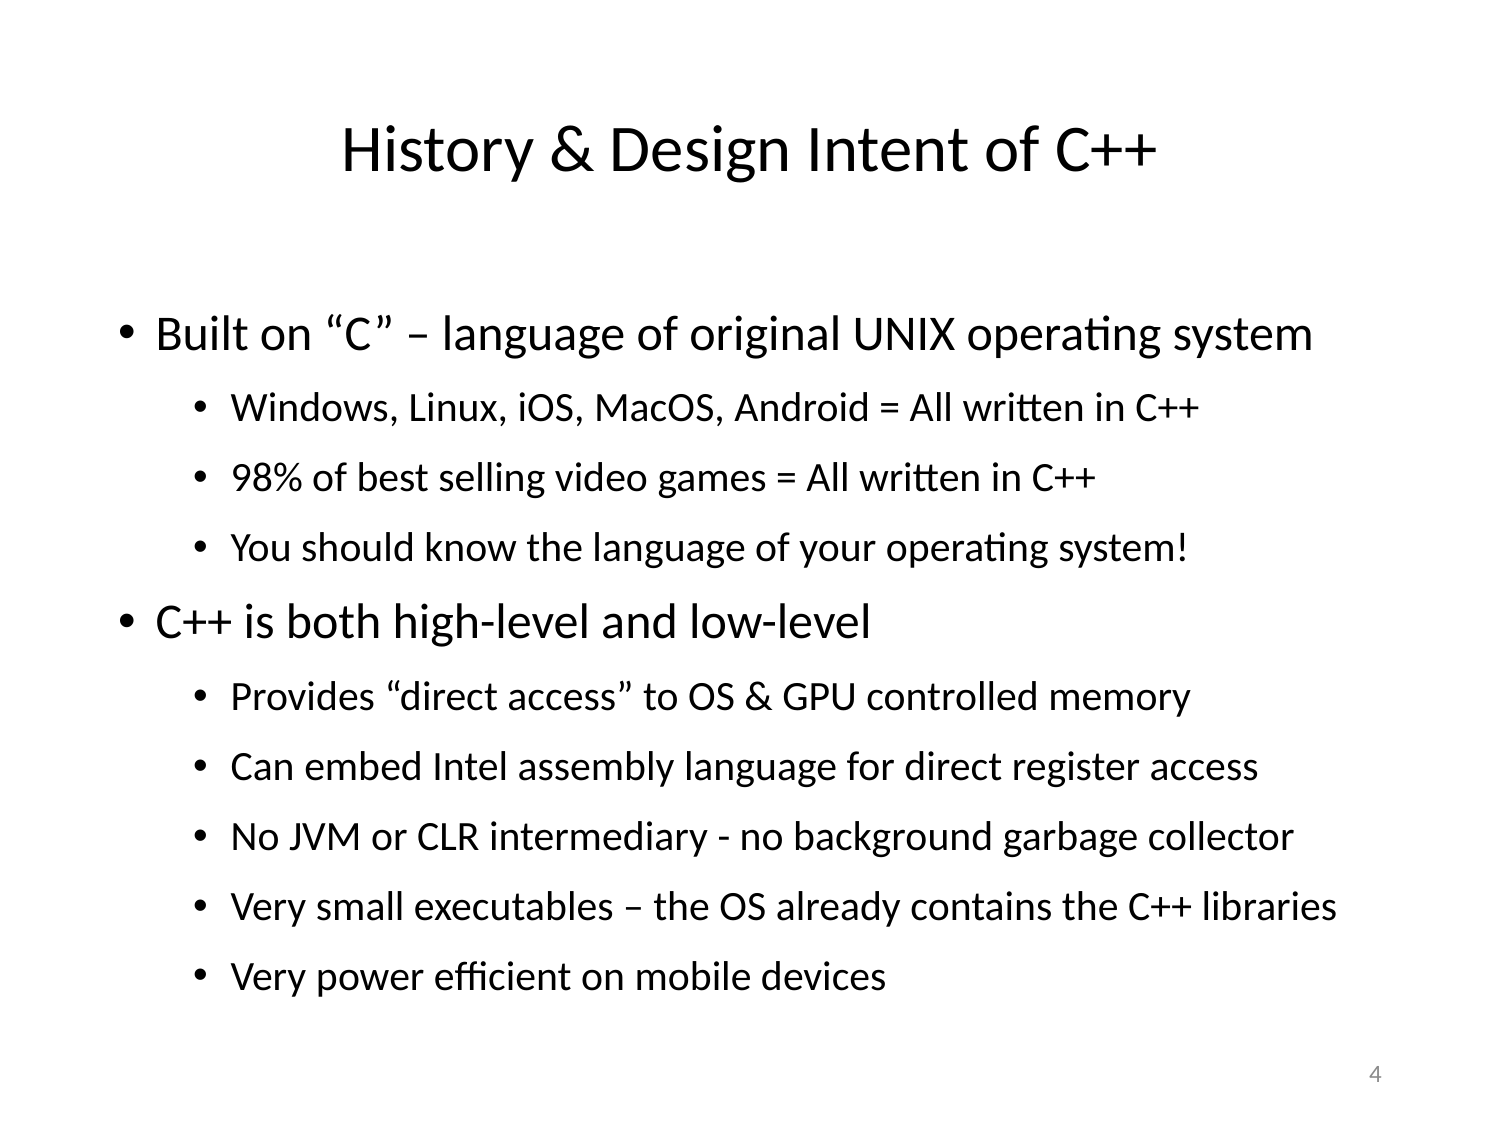

# History & Design Intent of C++
Built on “C” – language of original UNIX operating system
Windows, Linux, iOS, MacOS, Android = All written in C++
98% of best selling video games = All written in C++
You should know the language of your operating system!
C++ is both high-level and low-level
Provides “direct access” to OS & GPU controlled memory
Can embed Intel assembly language for direct register access
No JVM or CLR intermediary - no background garbage collector
Very small executables – the OS already contains the C++ libraries
Very power efficient on mobile devices

4